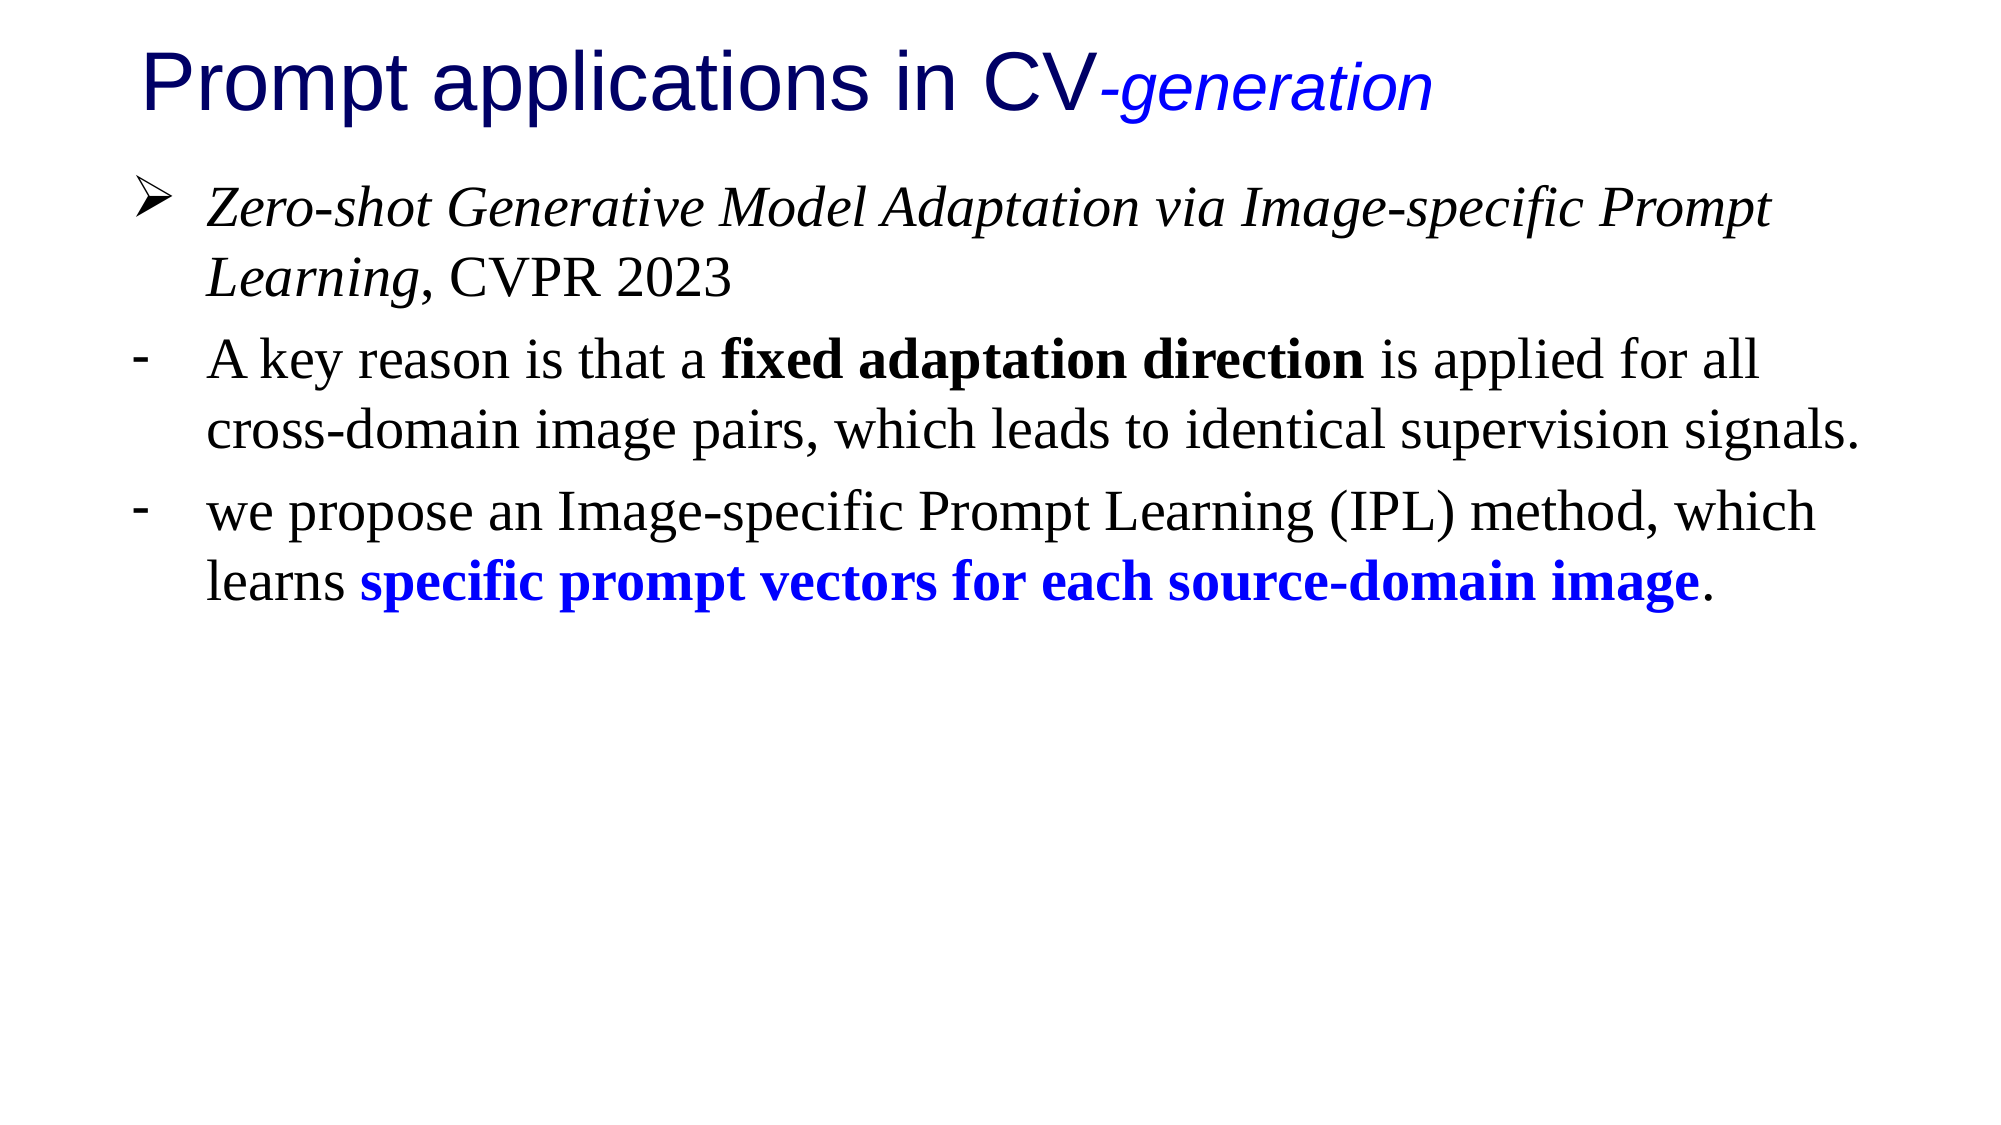

# Prompt applications in CV-generation
Zero-shot Generative Model Adaptation via Image-specific Prompt Learning, CVPR 2023
A key reason is that a fixed adaptation direction is applied for all cross-domain image pairs, which leads to identical supervision signals.
we propose an Image-specific Prompt Learning (IPL) method, which learns specific prompt vectors for each source-domain image.

72